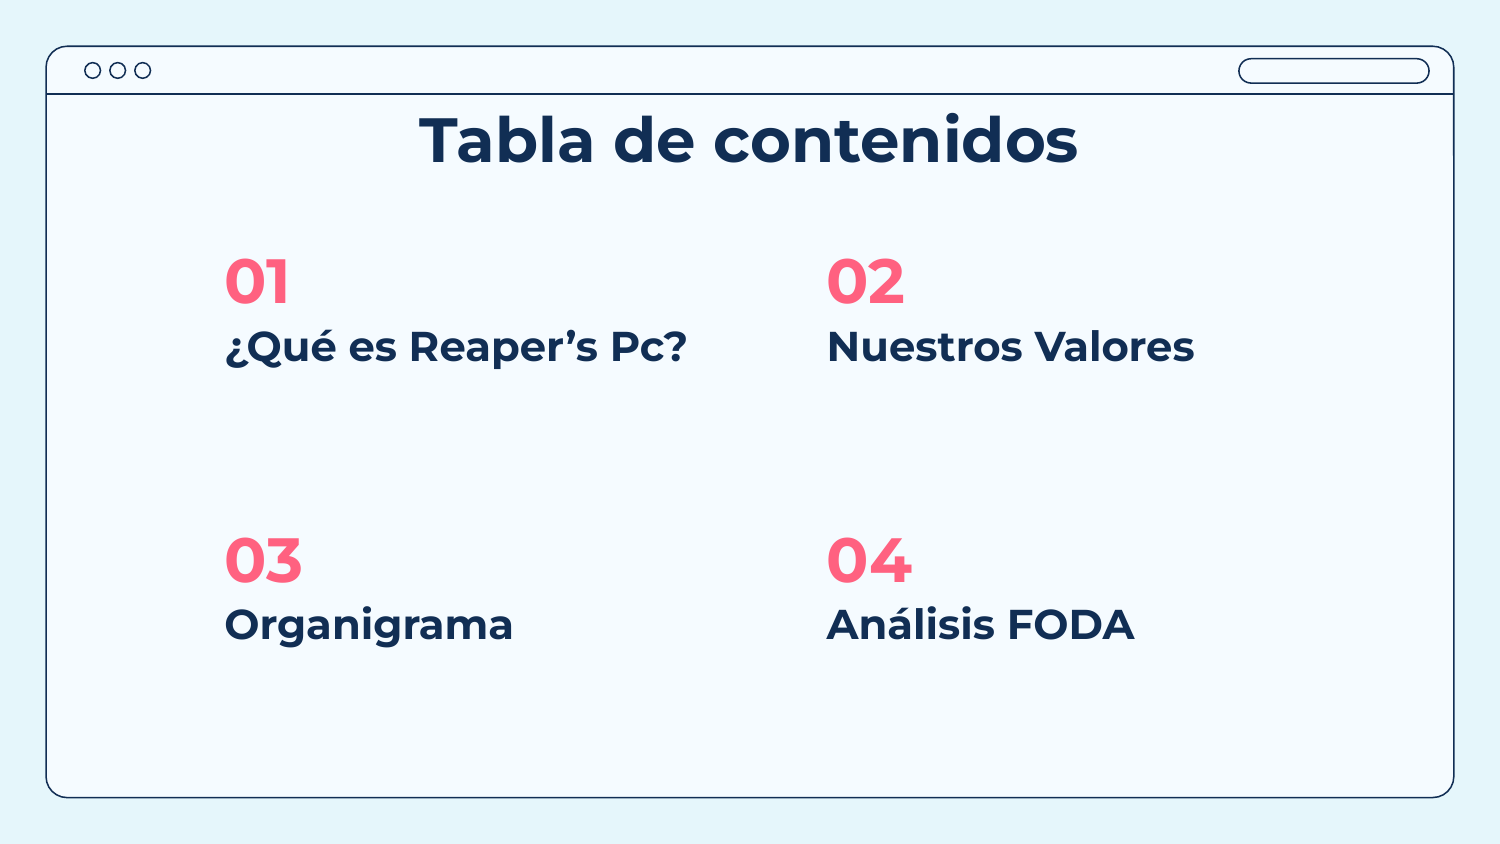

# Tabla de contenidos
01
02
¿Qué es Reaper’s Pc?
Nuestros Valores
03
04
Organigrama
Análisis FODA